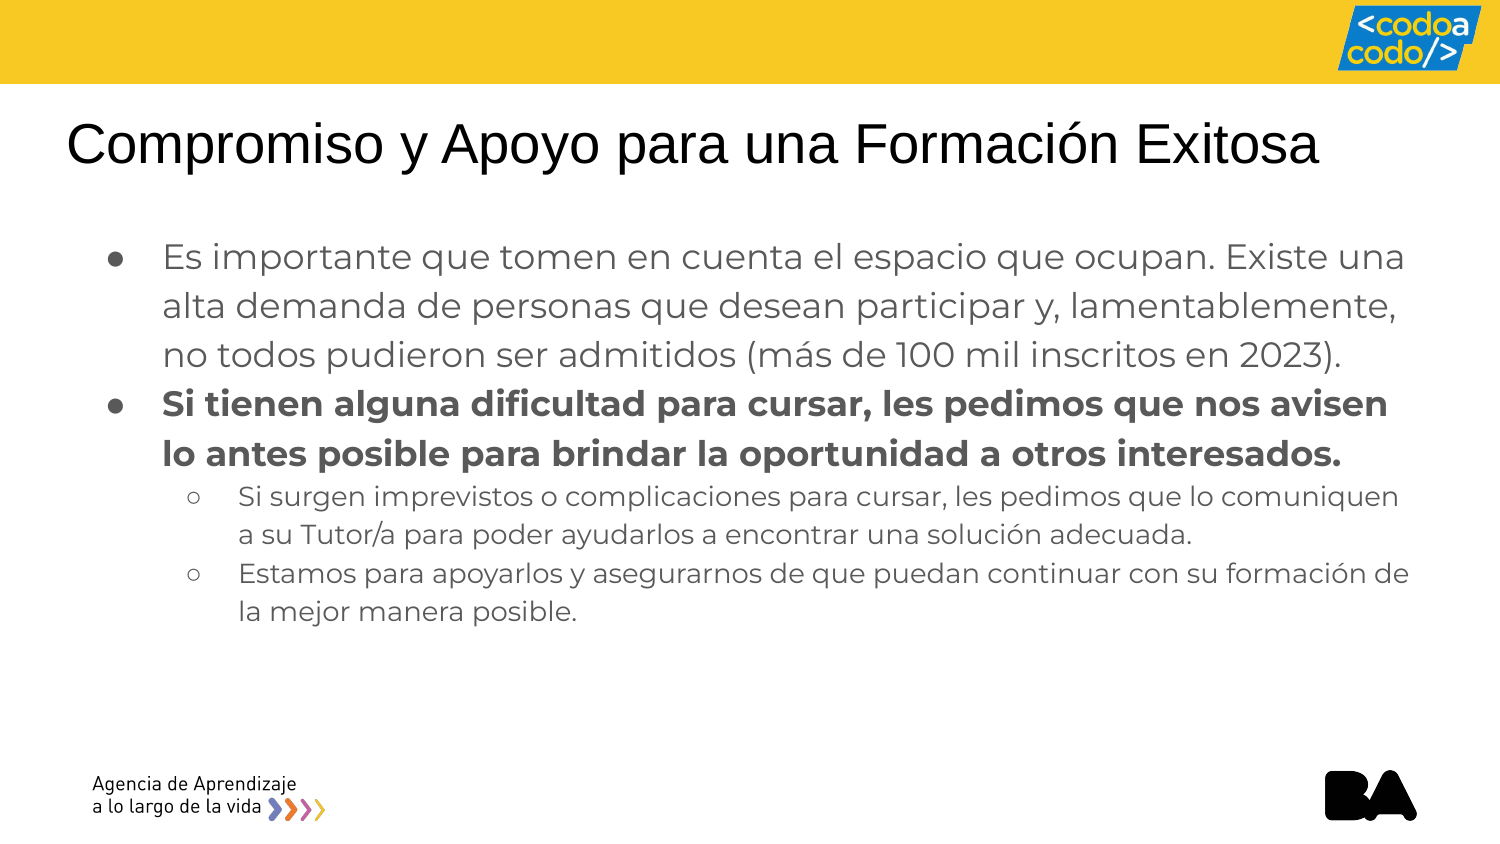

# Compromiso y Apoyo para una Formación Exitosa
Es importante que tomen en cuenta el espacio que ocupan. Existe una alta demanda de personas que desean participar y, lamentablemente, no todos pudieron ser admitidos (más de 100 mil inscritos en 2023).
Si tienen alguna dificultad para cursar, les pedimos que nos avisen lo antes posible para brindar la oportunidad a otros interesados.
Si surgen imprevistos o complicaciones para cursar, les pedimos que lo comuniquen a su Tutor/a para poder ayudarlos a encontrar una solución adecuada.
Estamos para apoyarlos y asegurarnos de que puedan continuar con su formación de la mejor manera posible.